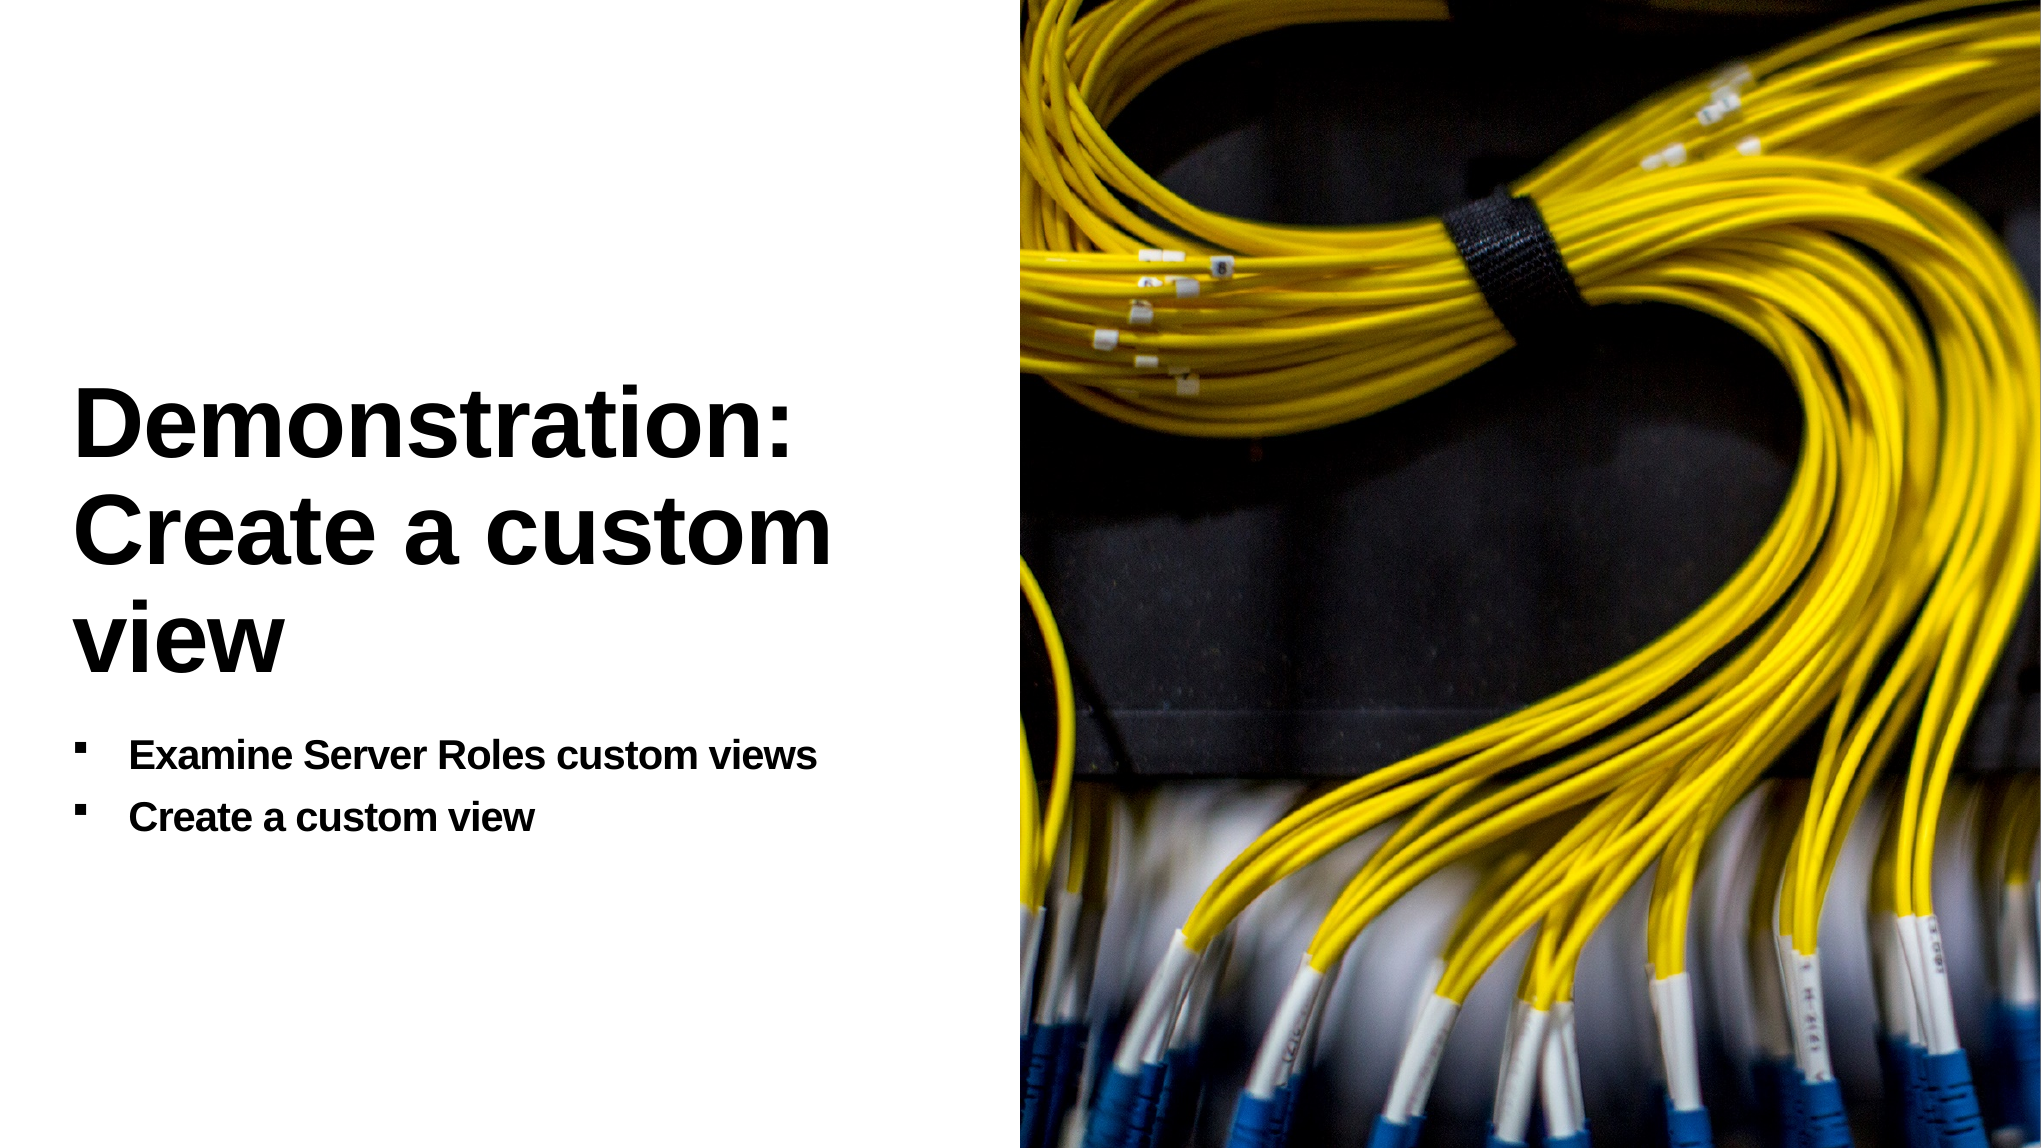

# Demonstration: Create a custom view
Examine Server Roles custom views
Create a custom view